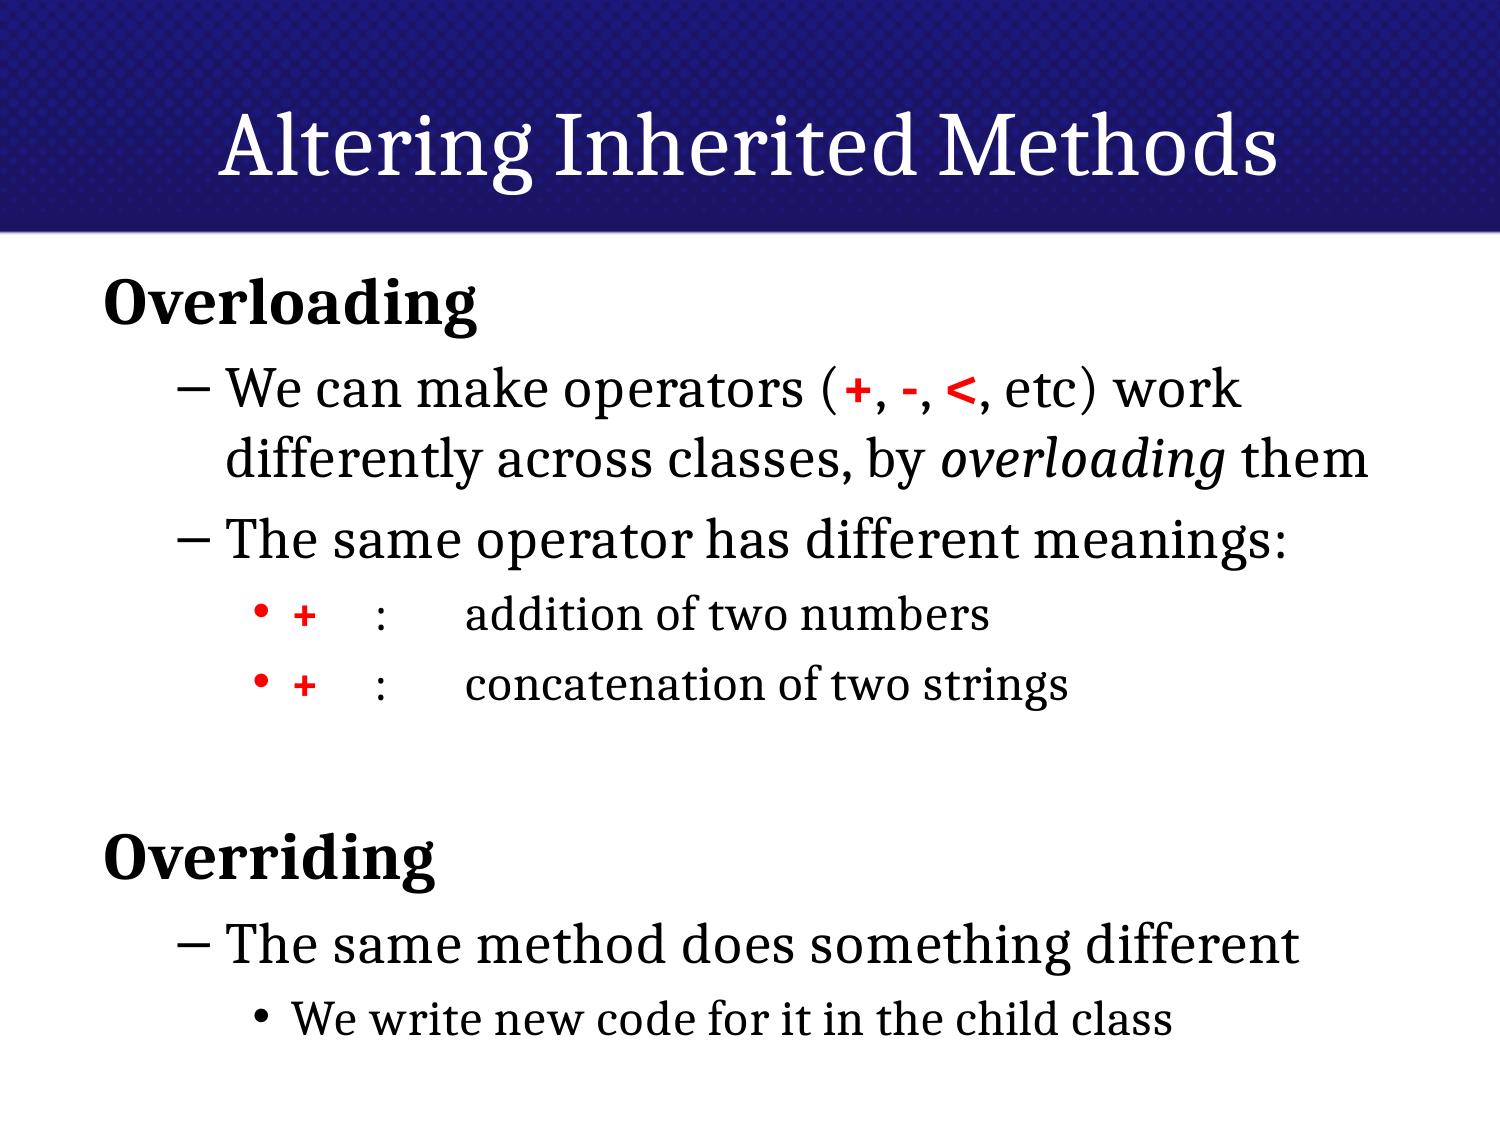

# Altering Inherited Methods
Overloading
We can make operators (+, -, <, etc) work differently across classes, by overloading them
The same operator has different meanings:
+     :       addition of two numbers
+     :       concatenation of two strings

Overriding
The same method does something different
We write new code for it in the child class